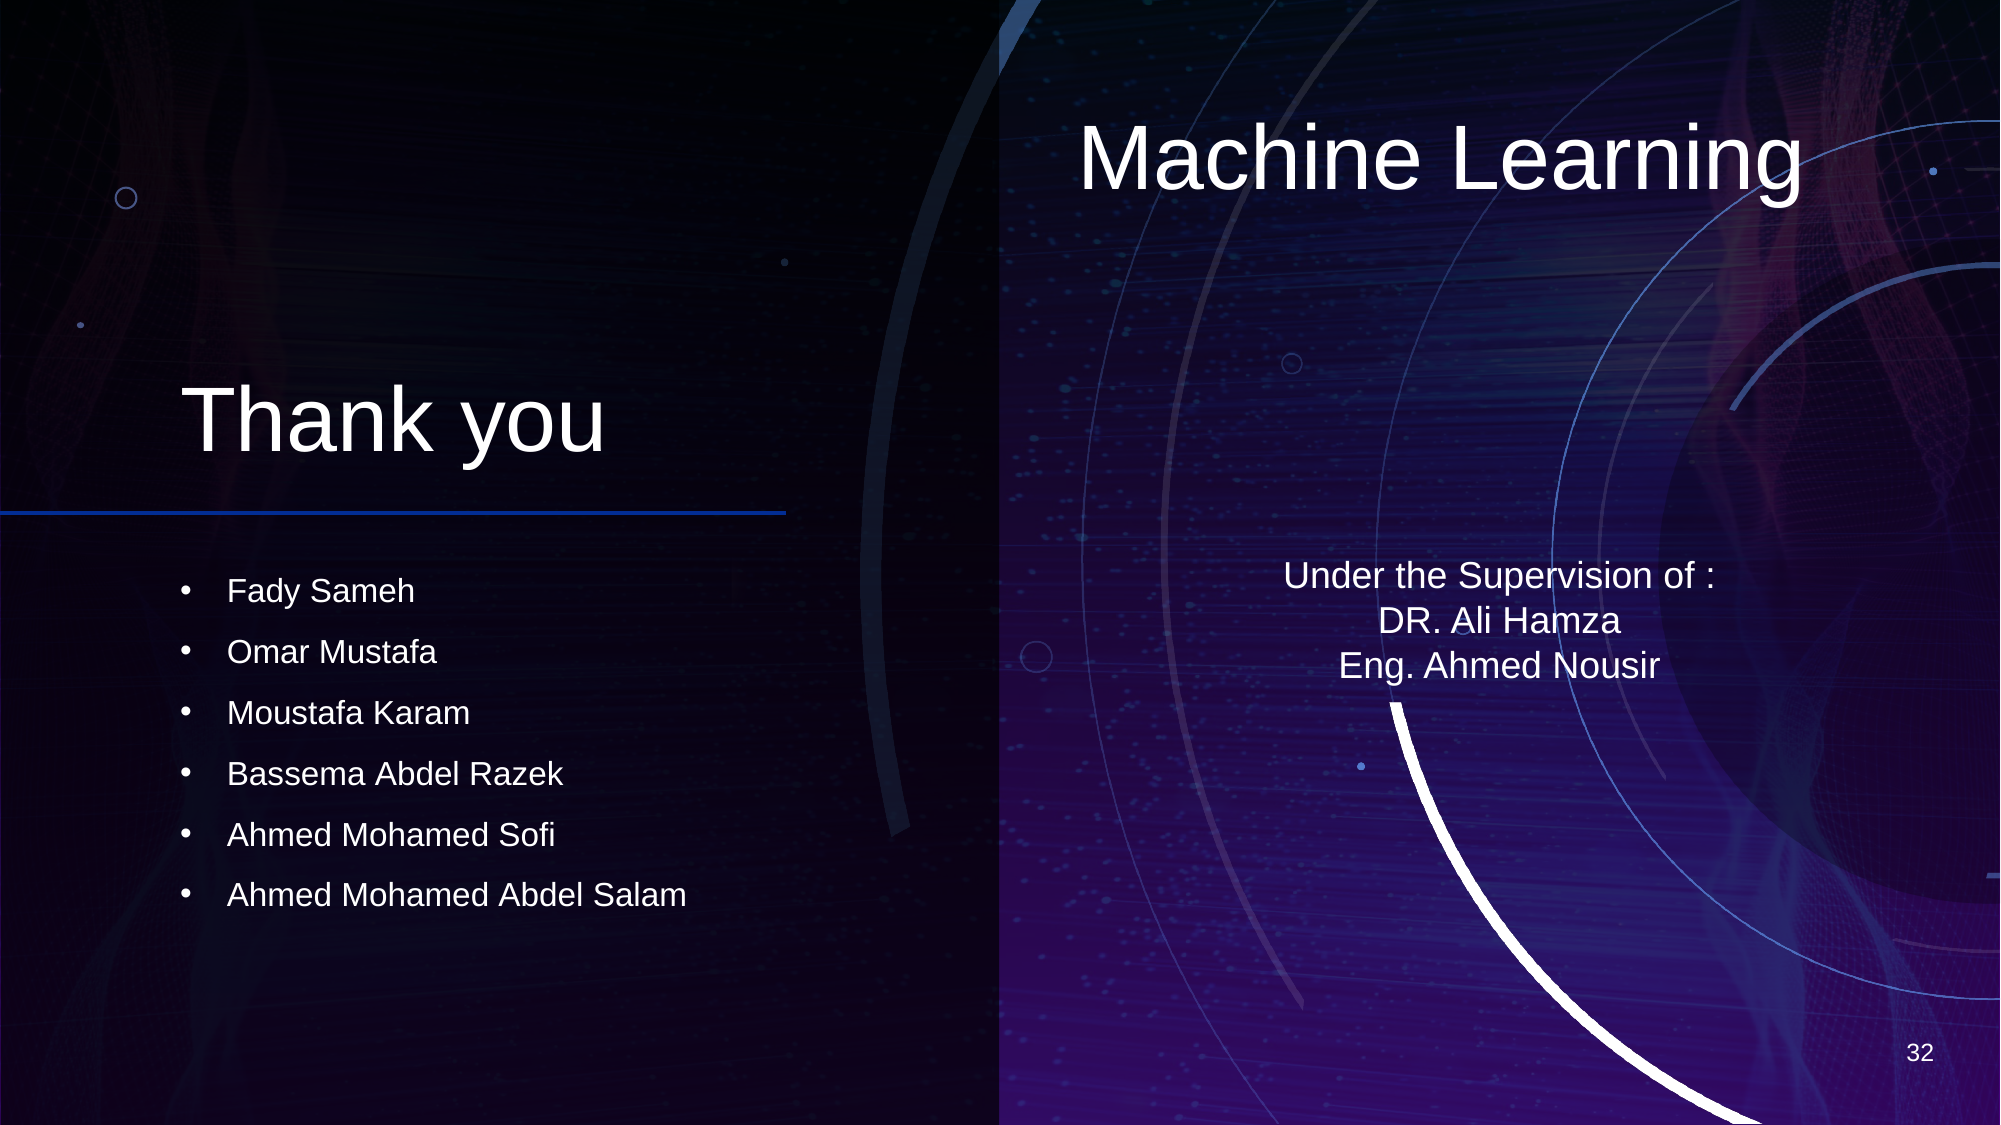

Machine Learning
# Thank you
Under the Supervision of :
DR. Ali Hamza
Eng. Ahmed Nousir
Fady Sameh
Omar Mustafa
Moustafa Karam
Bassema Abdel Razek
Ahmed Mohamed Sofi
Ahmed Mohamed Abdel Salam
32